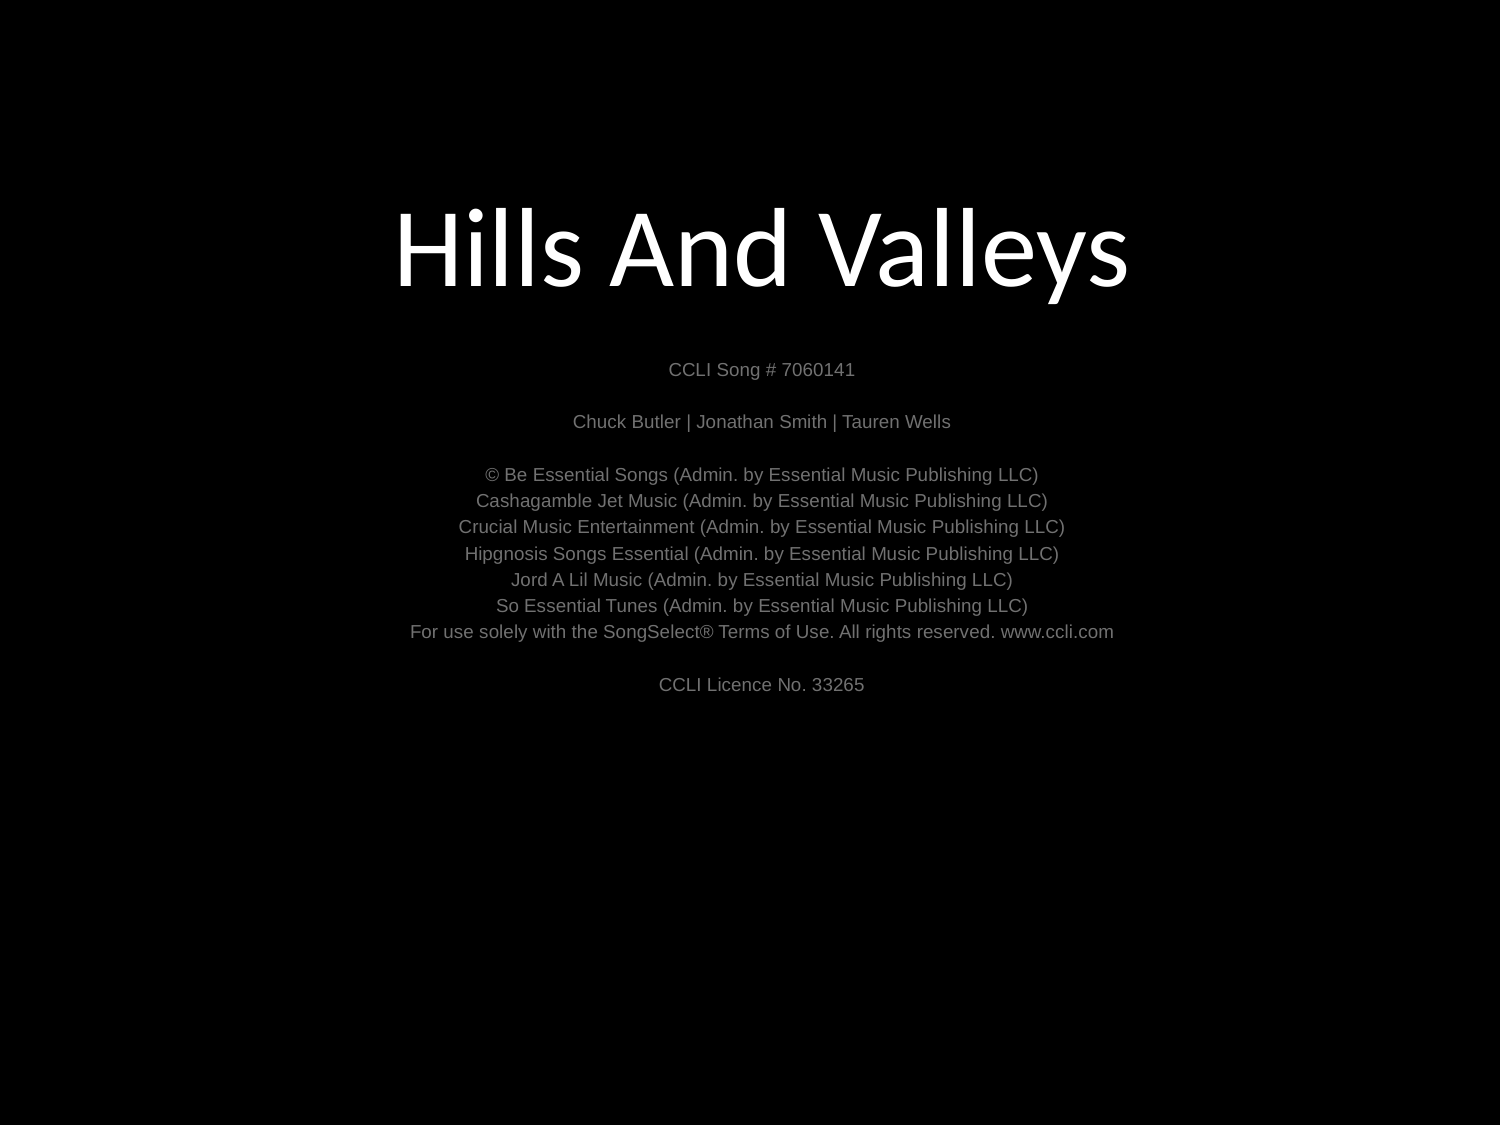

Hills And Valleys
CCLI Song # 7060141

Chuck Butler | Jonathan Smith | Tauren Wells

© Be Essential Songs (Admin. by Essential Music Publishing LLC)
Cashagamble Jet Music (Admin. by Essential Music Publishing LLC)
Crucial Music Entertainment (Admin. by Essential Music Publishing LLC)
Hipgnosis Songs Essential (Admin. by Essential Music Publishing LLC)
Jord A Lil Music (Admin. by Essential Music Publishing LLC)
So Essential Tunes (Admin. by Essential Music Publishing LLC)
For use solely with the SongSelect® Terms of Use. All rights reserved. www.ccli.com

CCLI Licence No. 33265